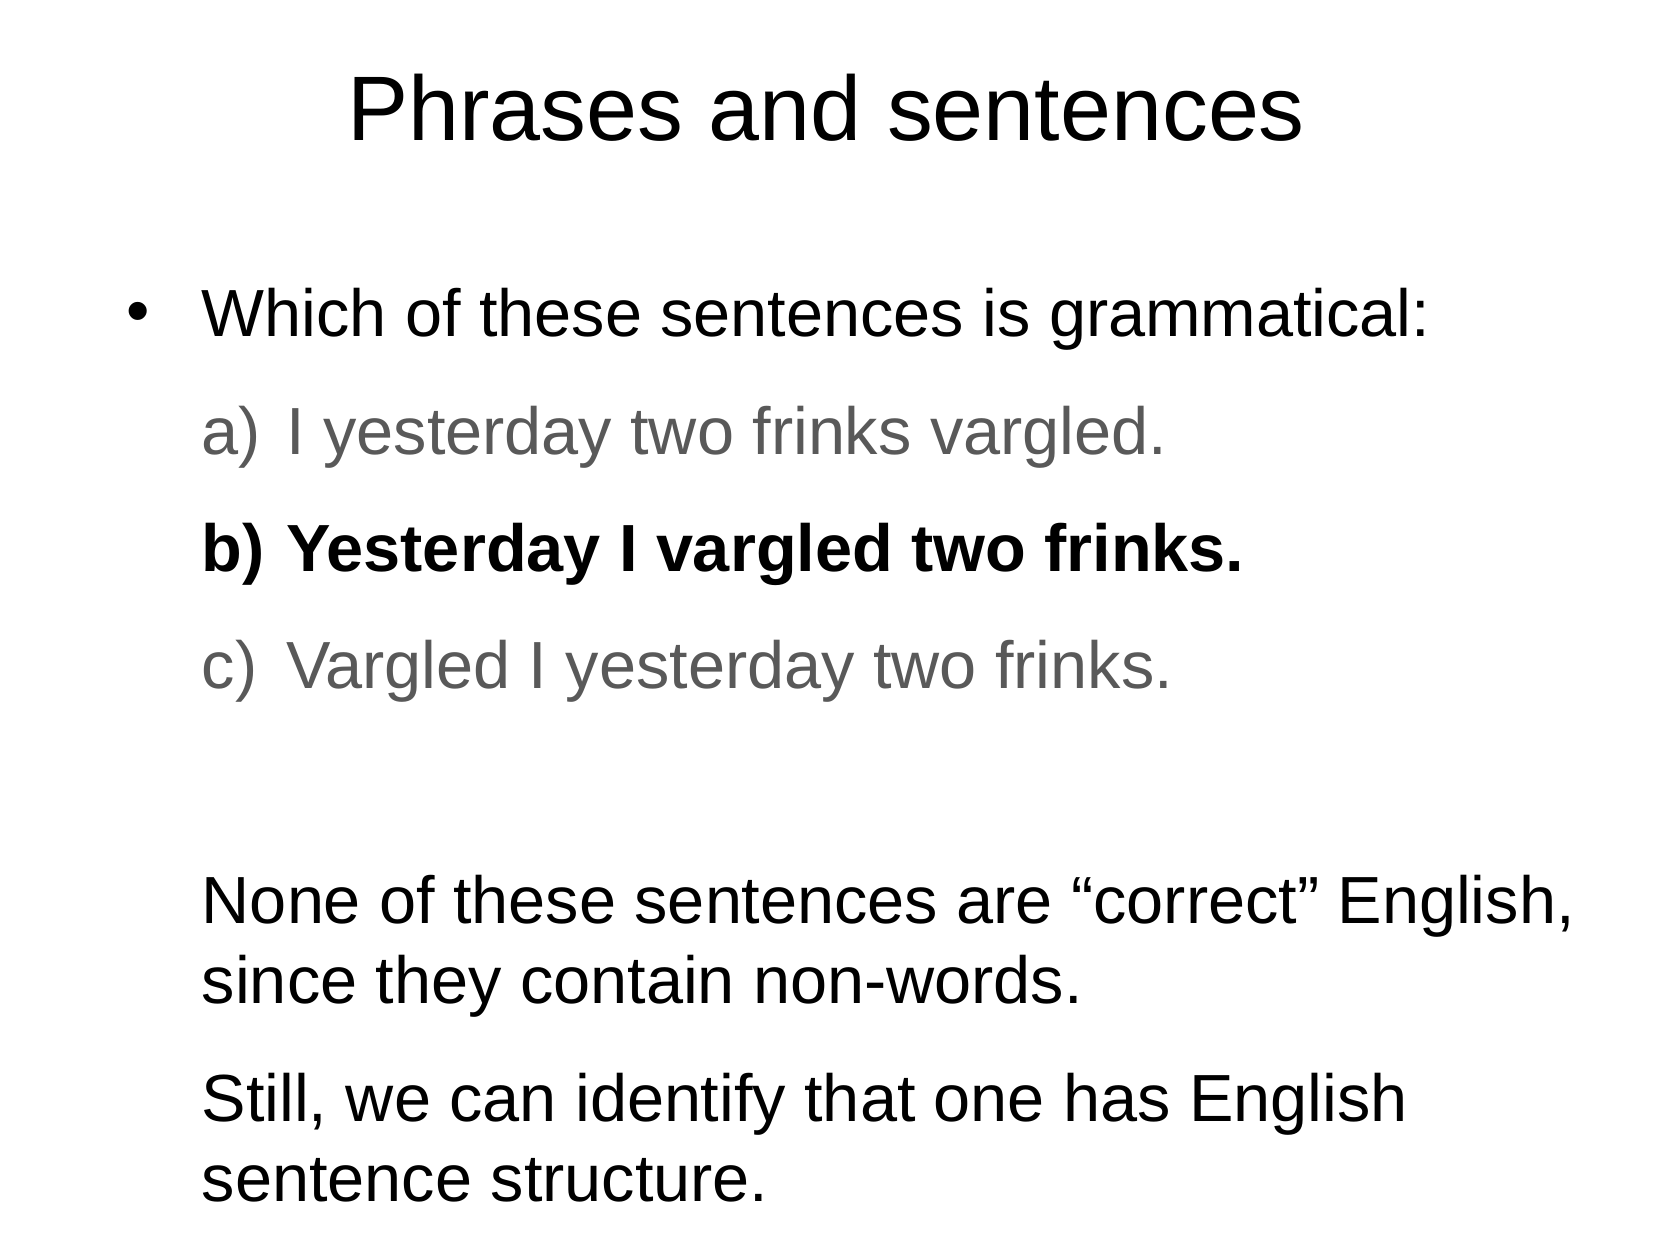

Phrases and sentences
Which of these sentences is grammatical:
I yesterday two frinks vargled.
Yesterday I vargled two frinks.
Vargled I yesterday two frinks.

None of these sentences are “correct” English, since they contain non-words.
Still, we can identify that one has English sentence structure.